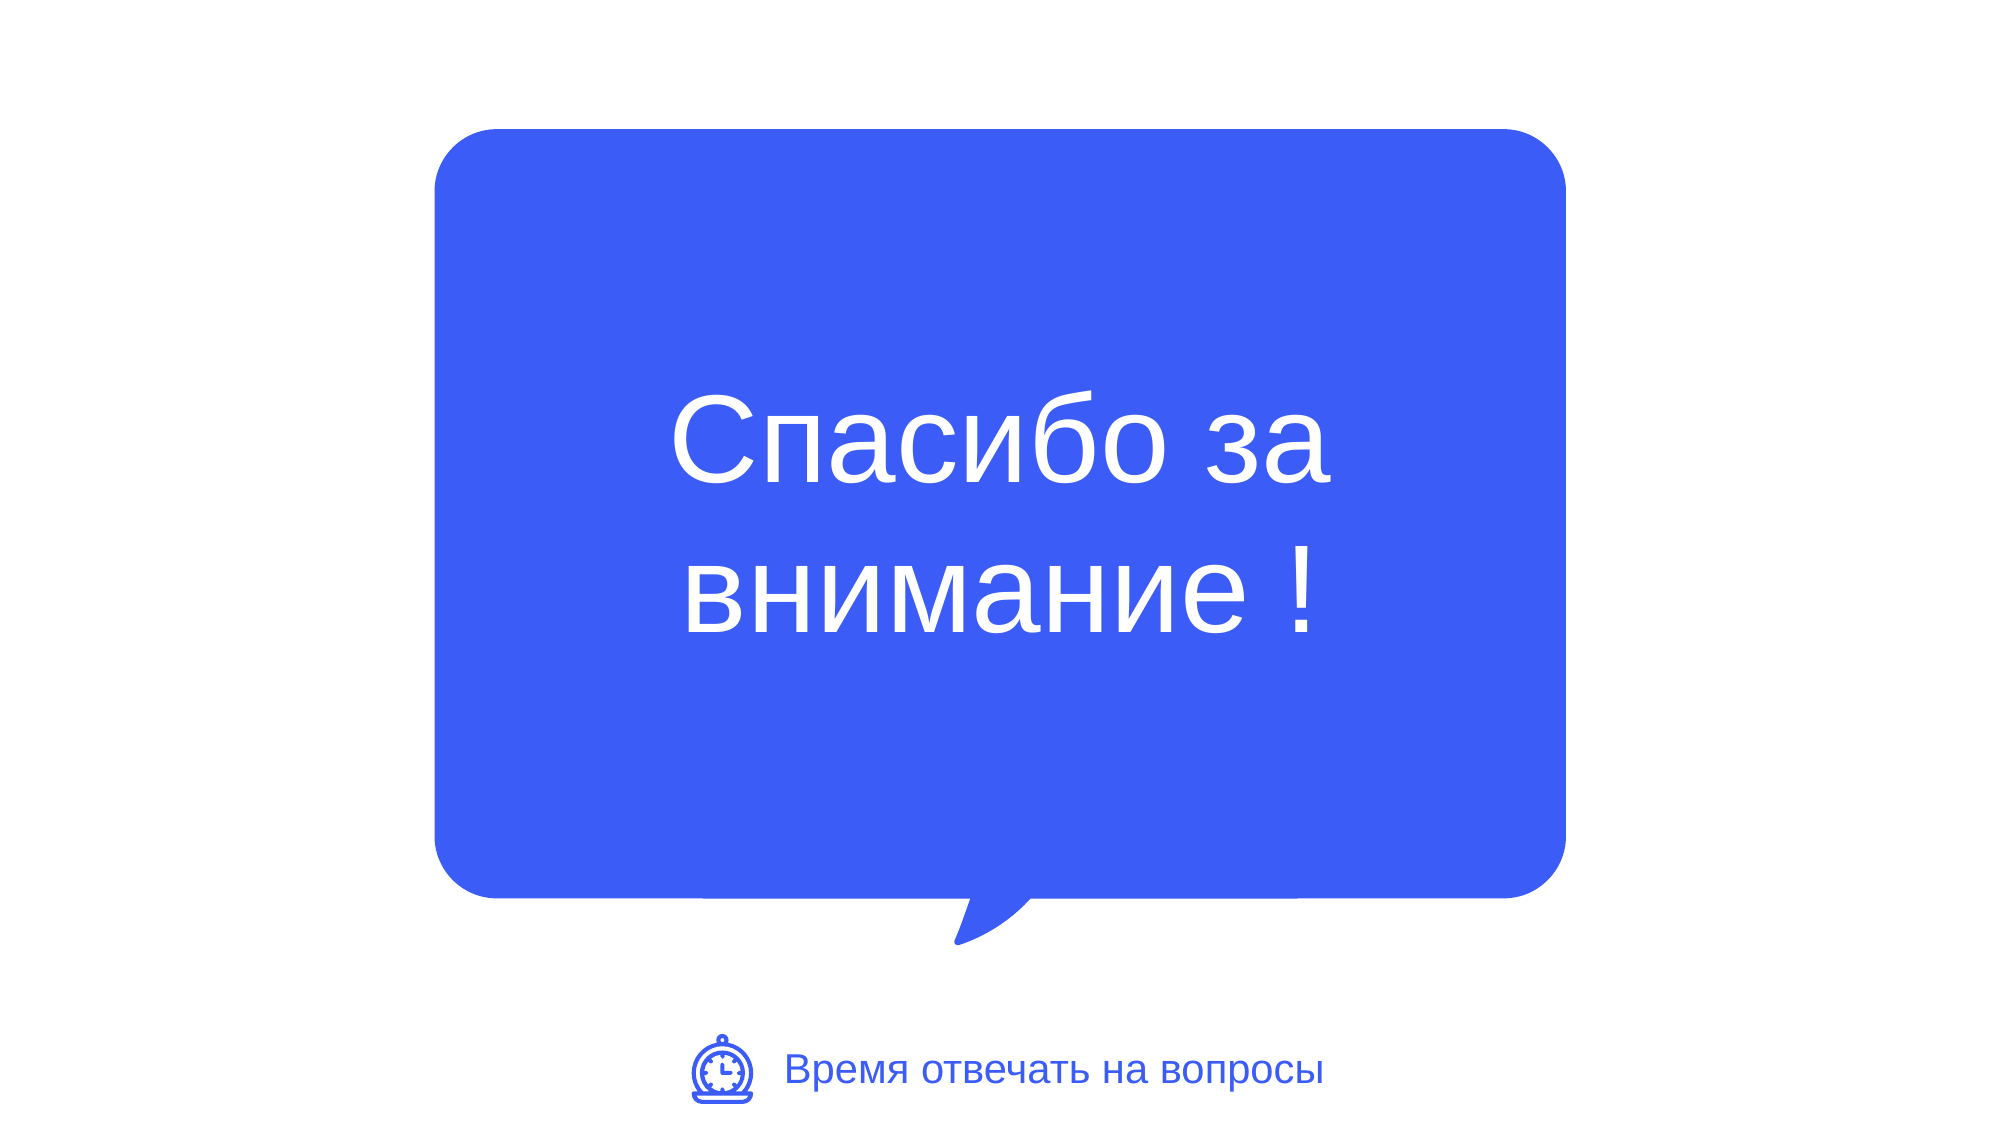

Спасибо за внимание !

Время отвечать на вопросы